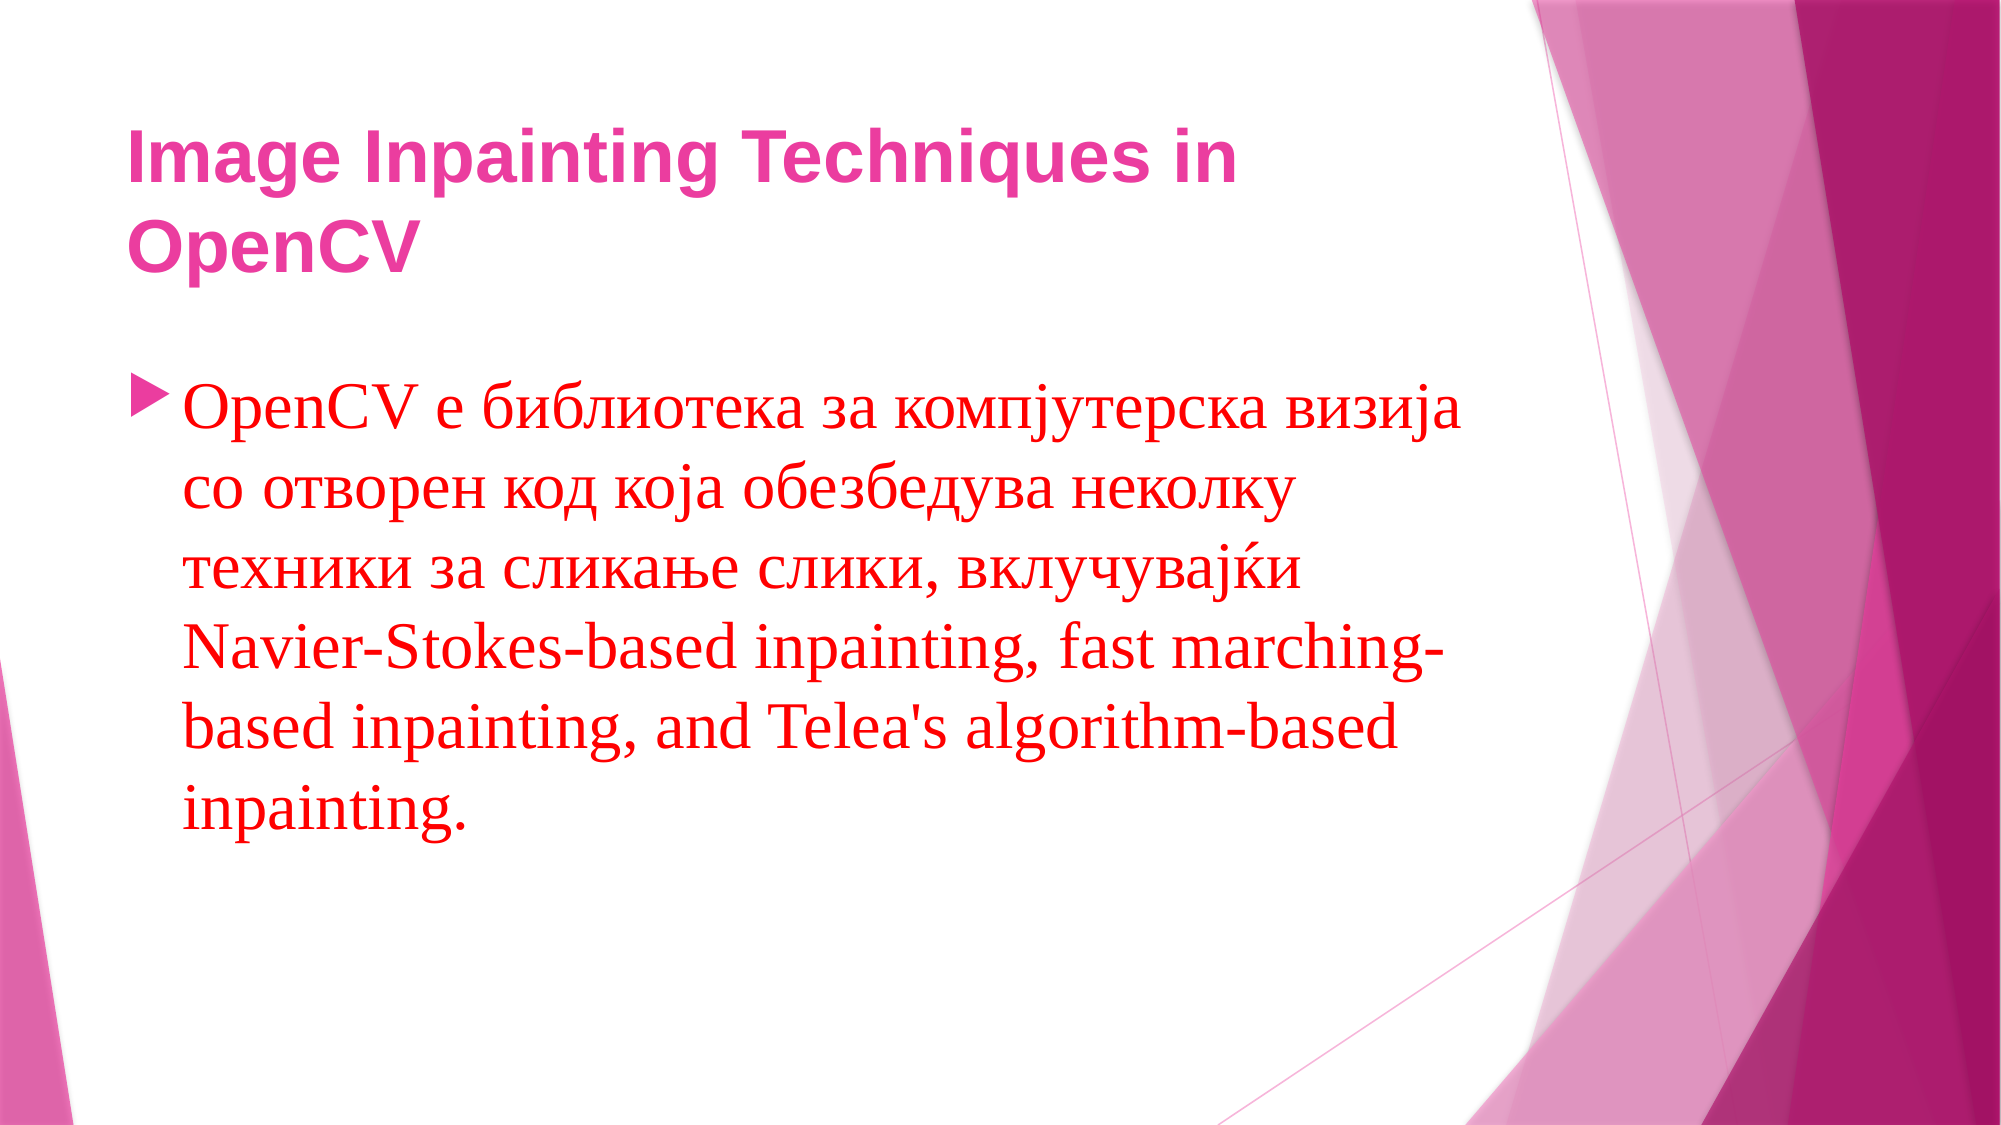

# Image Inpainting Techniques in OpenCV
OpenCV е библиотека за компјутерска визија со отворен код која обезбедува неколку техники за сликање слики, вклучувајќи Navier-Stokes-based inpainting, fast marching-based inpainting, and Telea's algorithm-based inpainting.